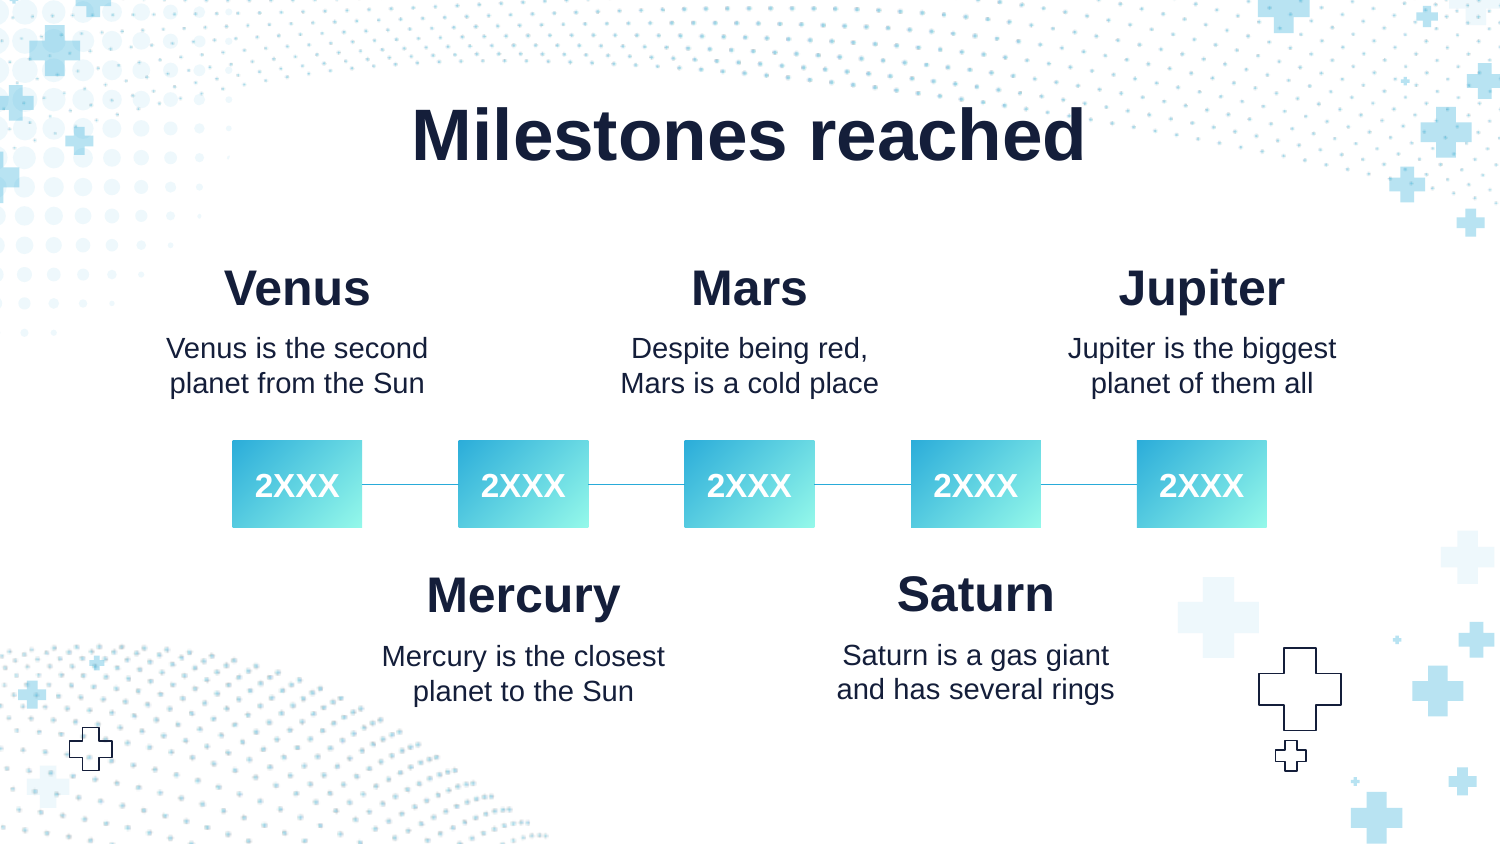

# Milestones reached
Venus
Mars
Jupiter
Venus is the second planet from the Sun
Despite being red, Mars is a cold place
Jupiter is the biggest planet of them all
2XXX
2XXX
2XXX
2XXX
2XXX
Saturn
Mercury

Saturn is a gas giant and has several rings
Mercury is the closest planet to the Sun